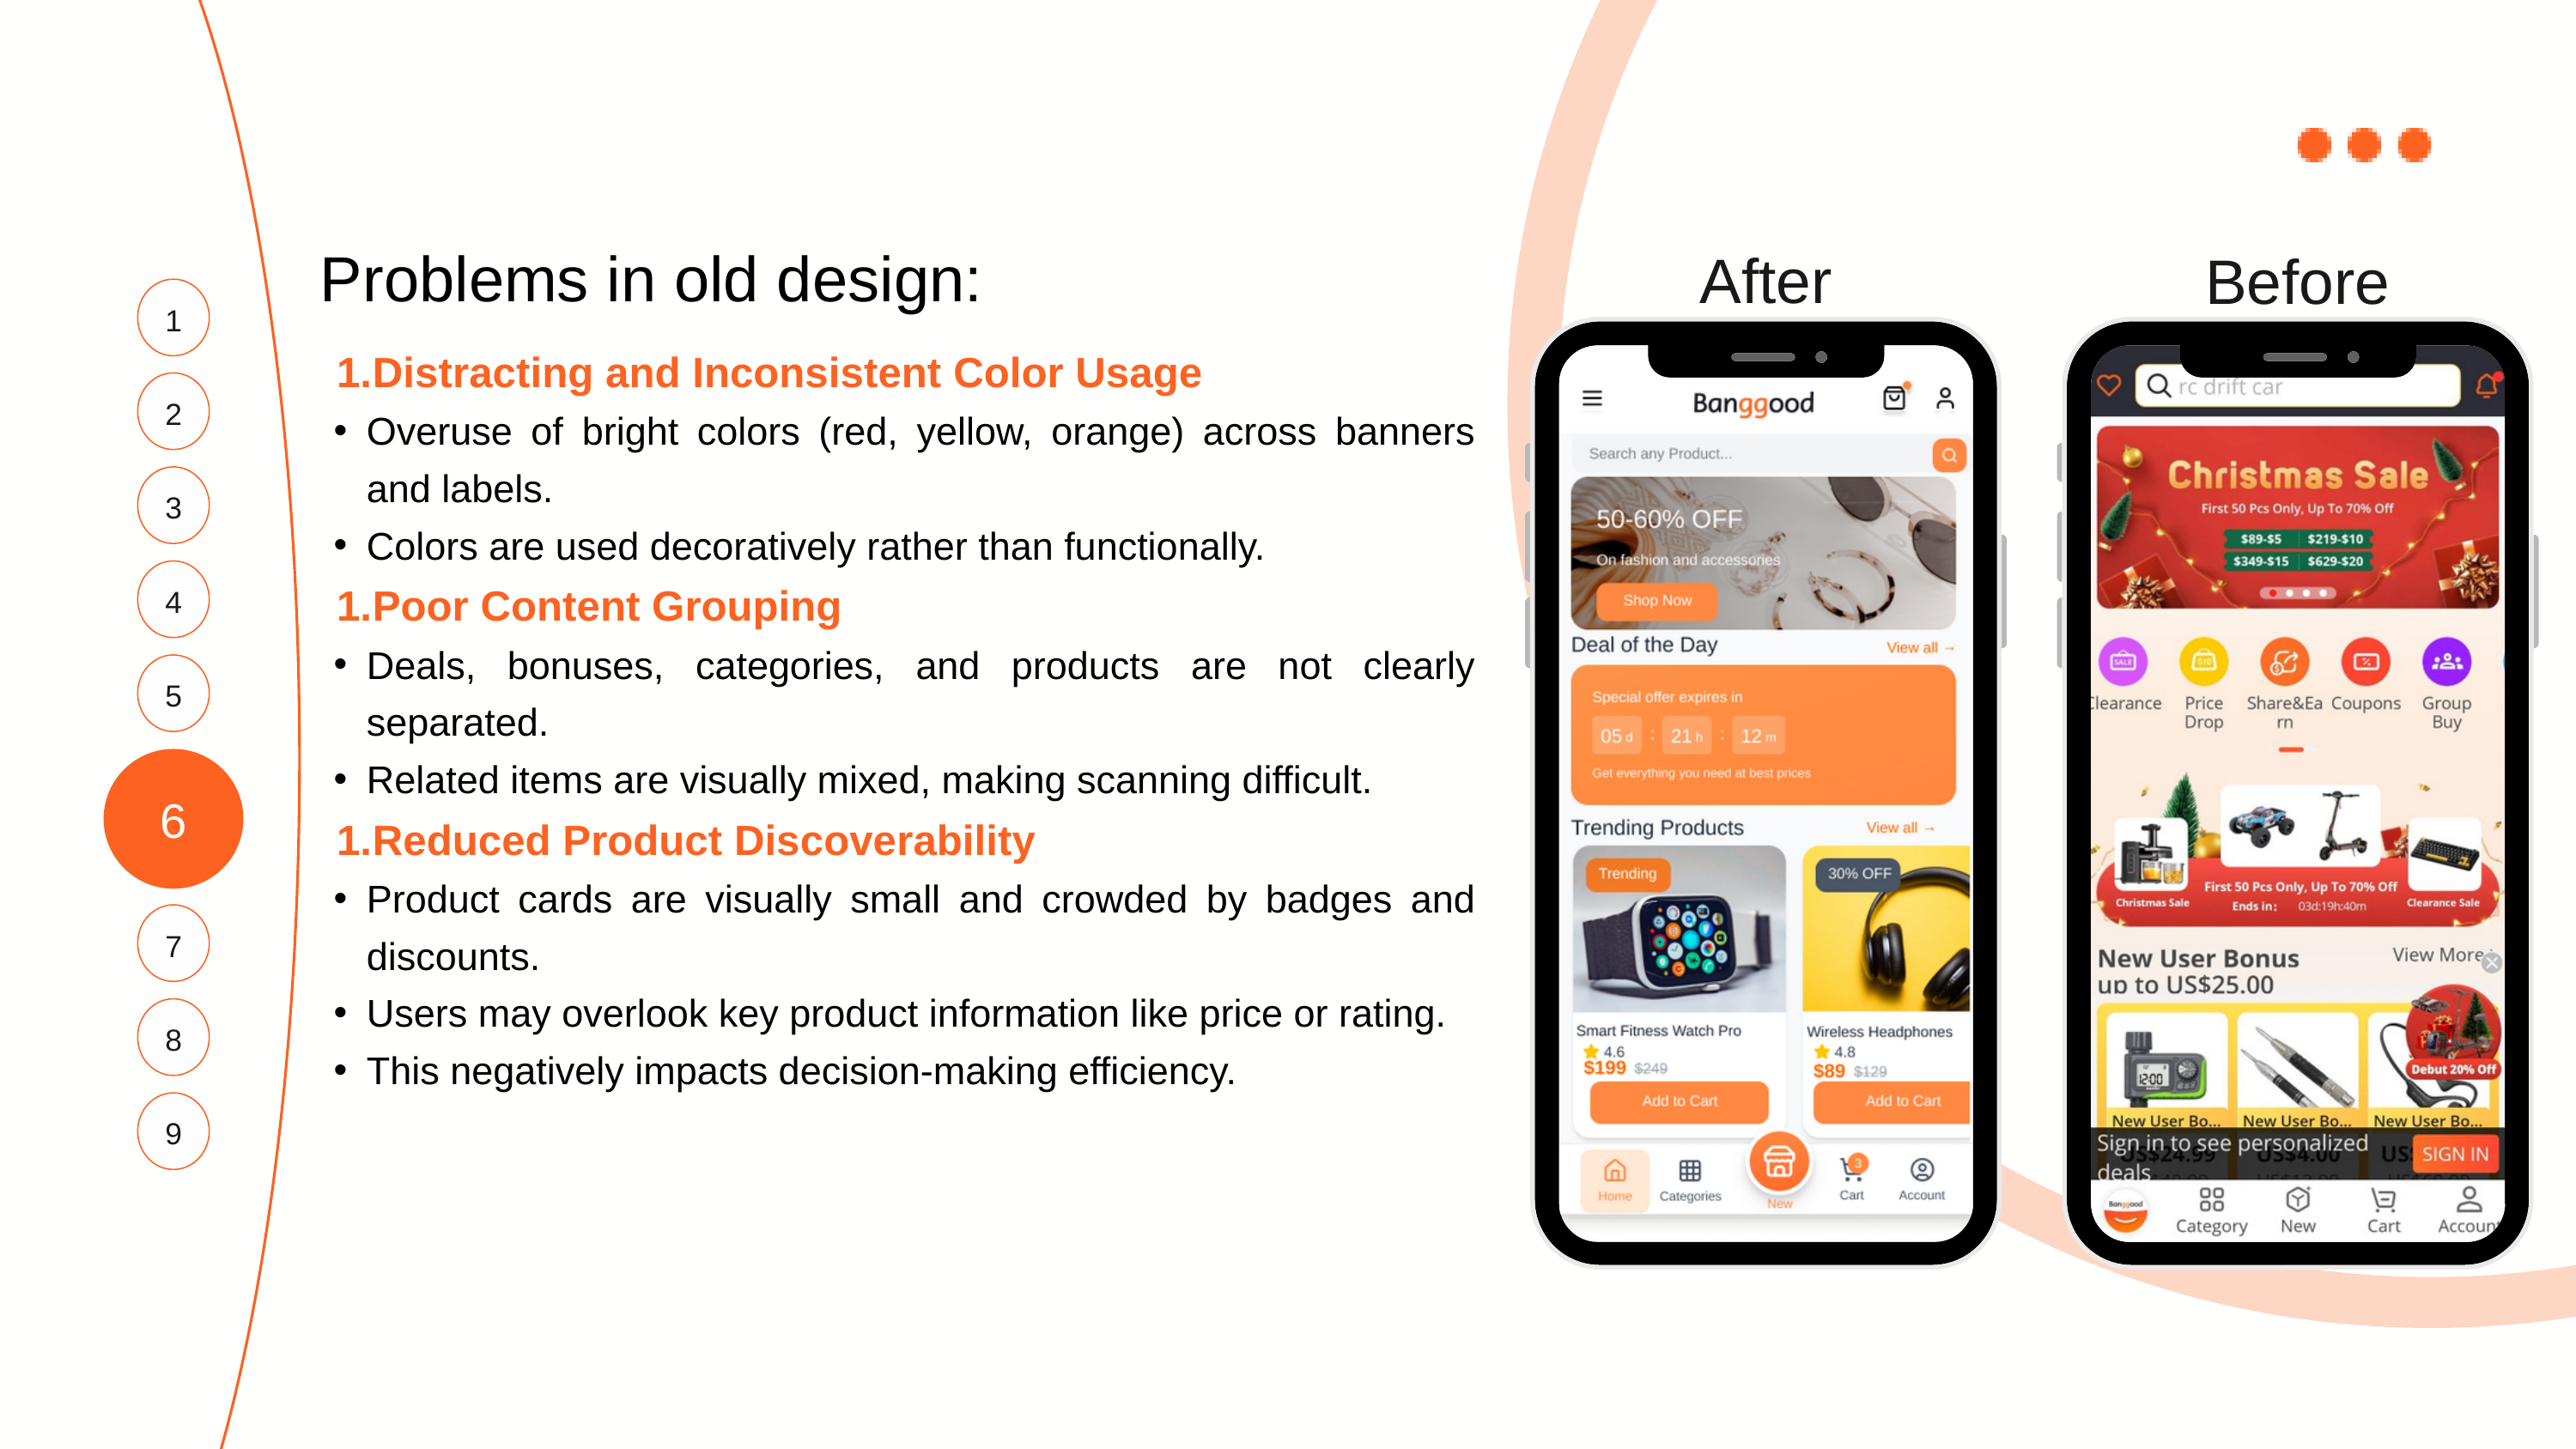

Problems in old design:
After
Before

1

Distracting and Inconsistent Color Usage
Overuse of bright colors (red, yellow, orange) across banners and labels.
Colors are used decoratively rather than functionally.
Poor Content Grouping
Deals, bonuses, categories, and products are not clearly separated.
Related items are visually mixed, making scanning difficult.
Reduced Product Discoverability
Product cards are visually small and crowded by badges and discounts.
Users may overlook key product information like price or rating.
This negatively impacts decision-making efficiency.

2

3

4

5

6

7

8

9